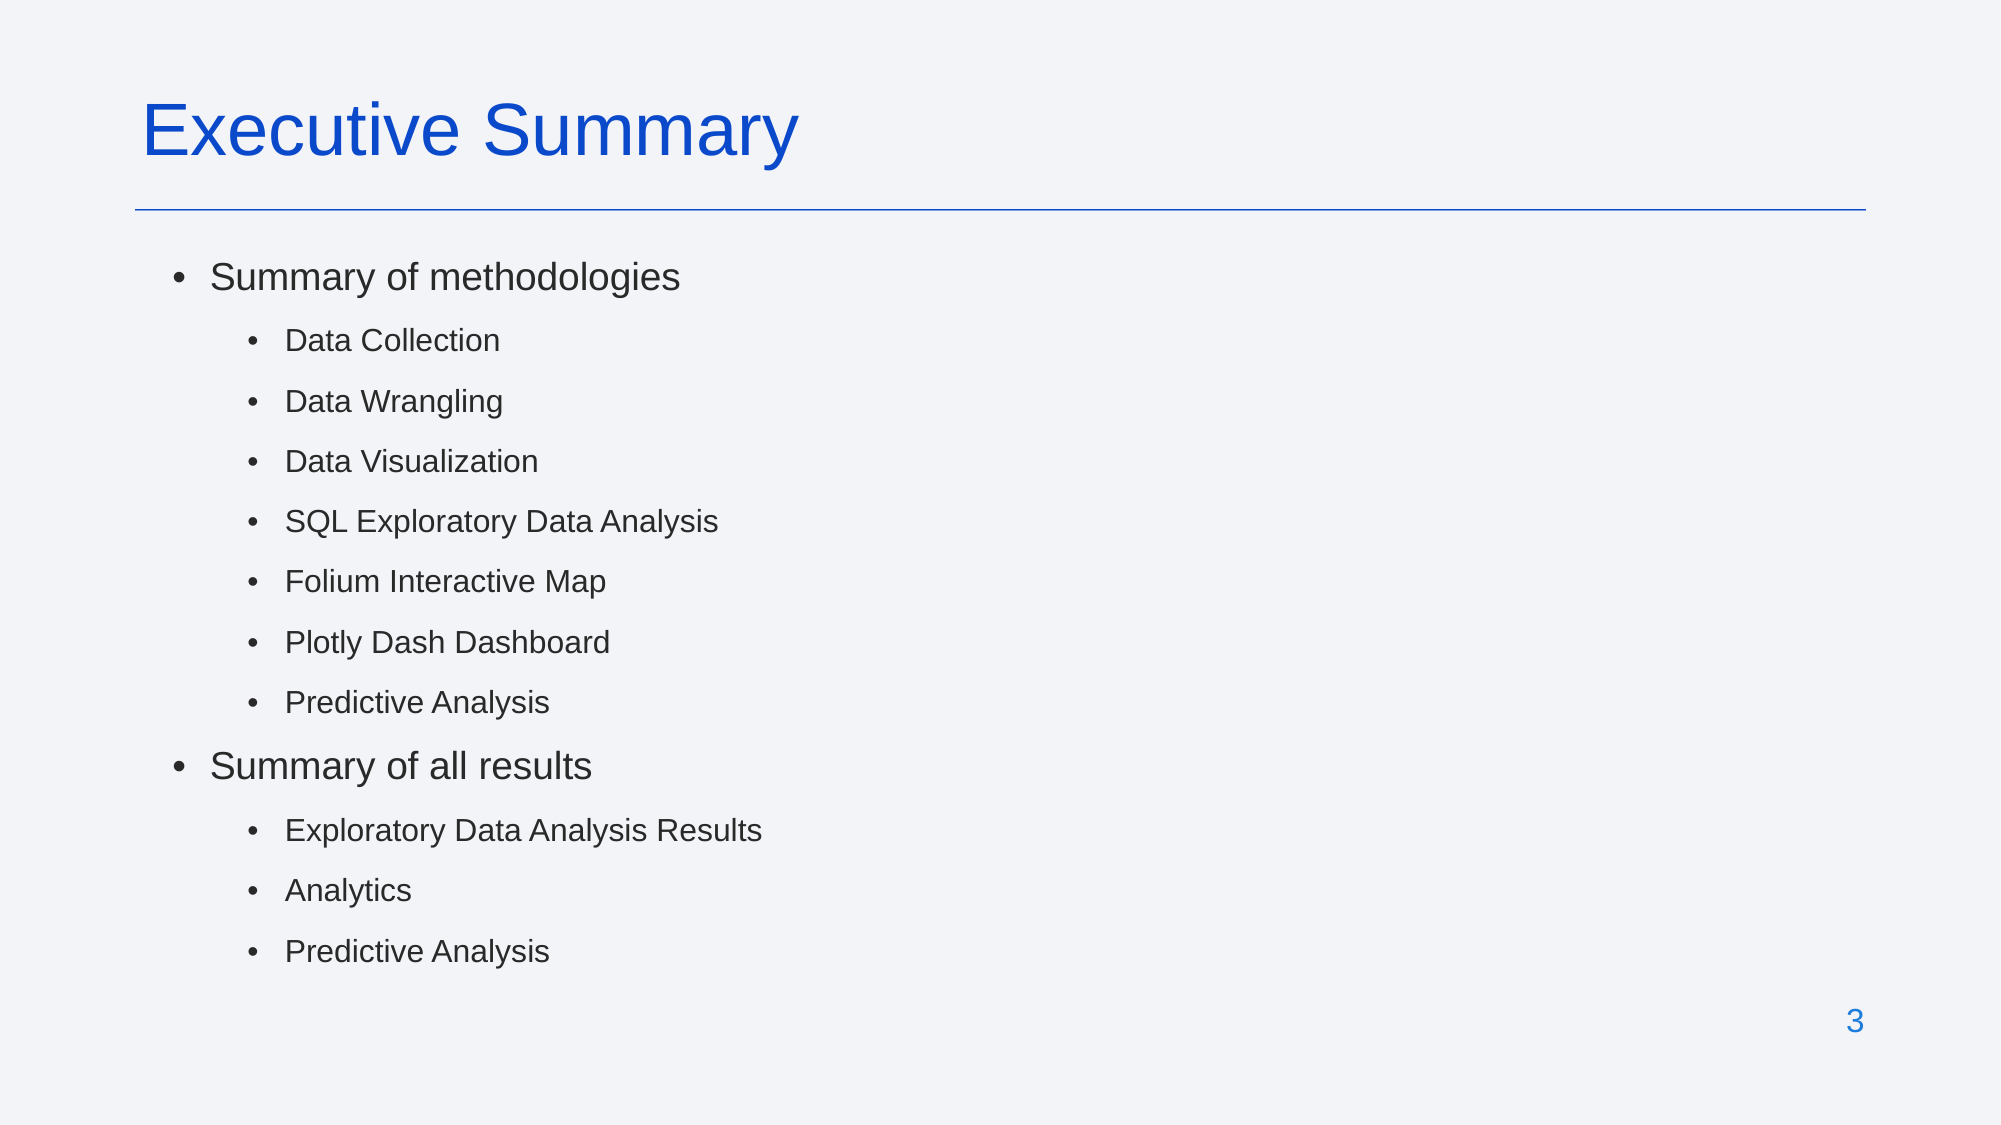

Executive Summary
Summary of methodologies
Data Collection
Data Wrangling
Data Visualization
SQL Exploratory Data Analysis
Folium Interactive Map
Plotly Dash Dashboard
Predictive Analysis
Summary of all results
Exploratory Data Analysis Results
Analytics
Predictive Analysis
3